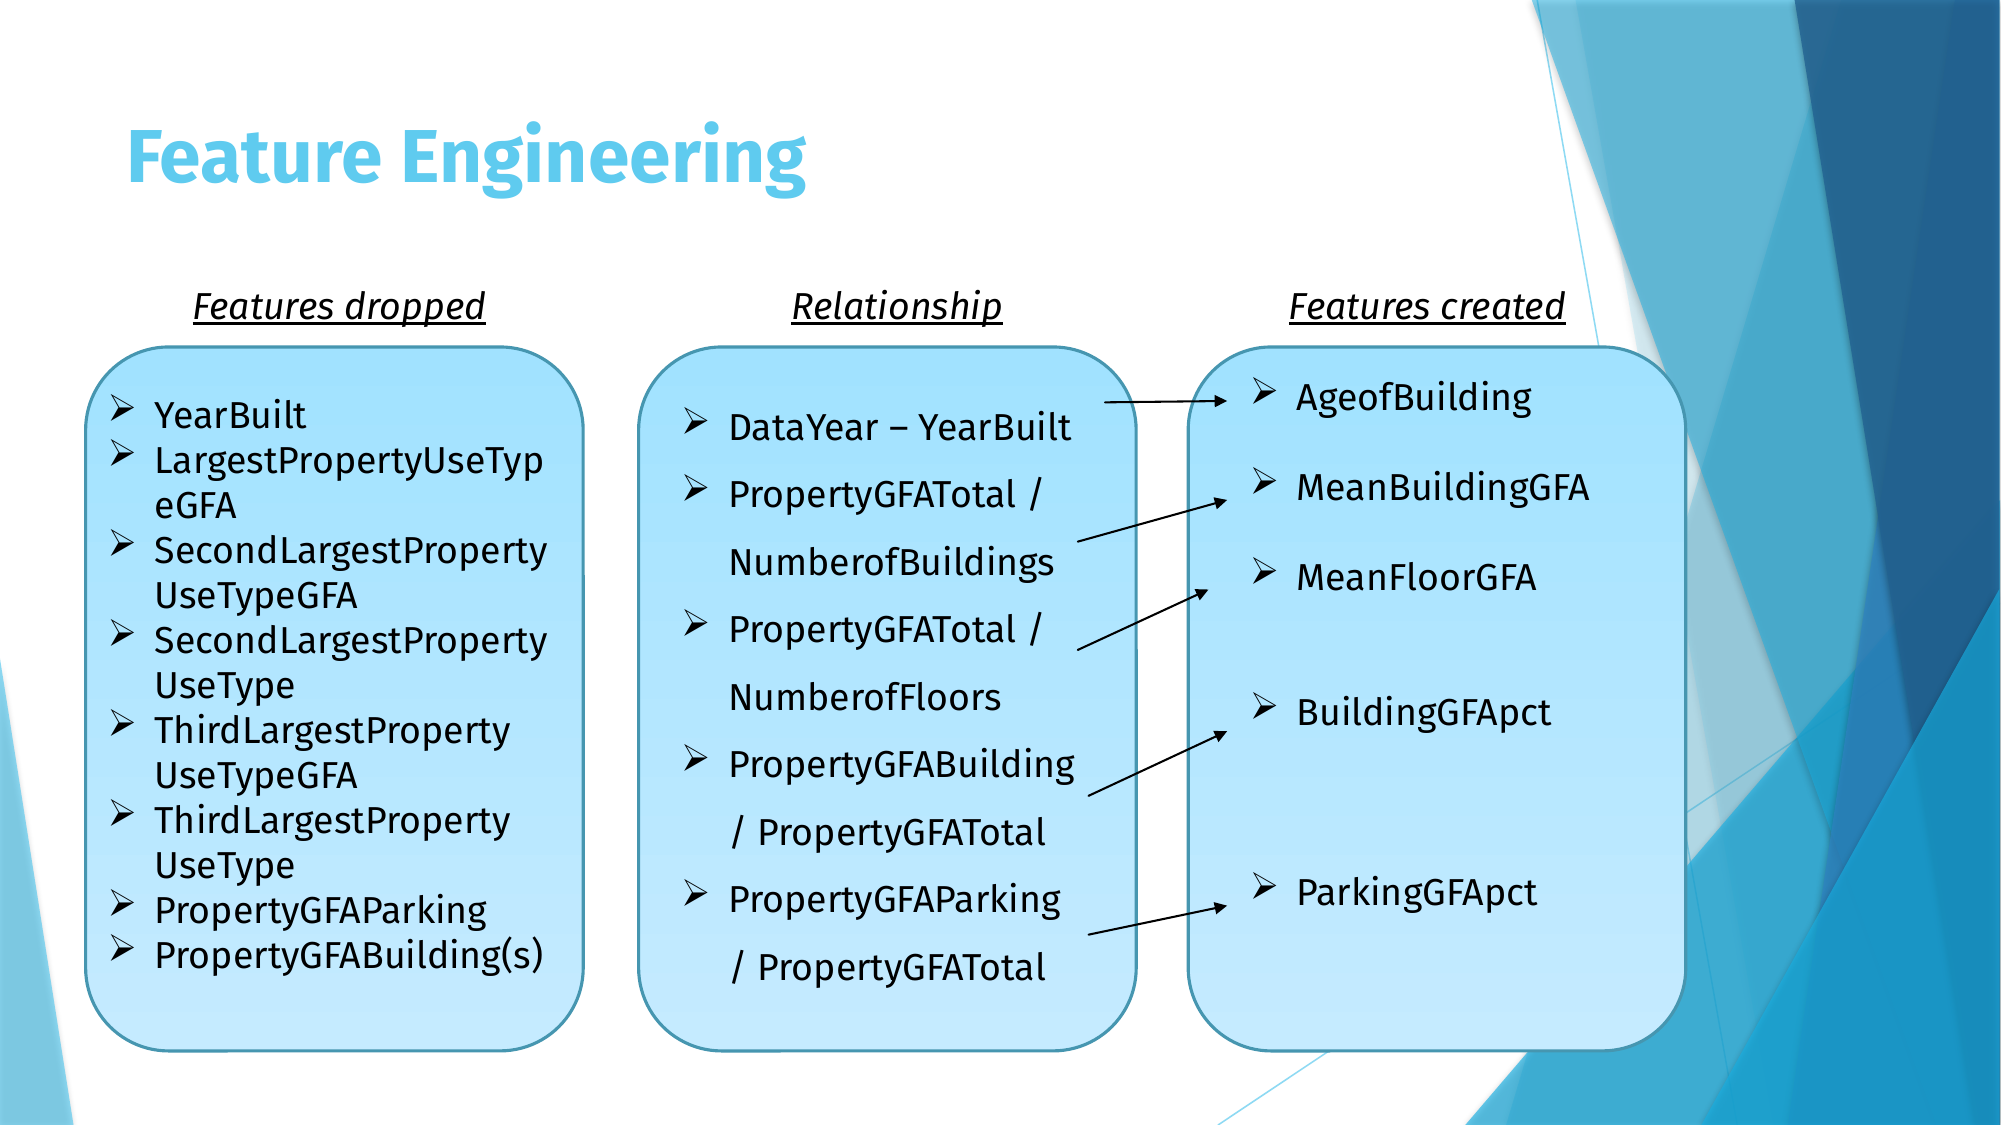

# Feature Engineering
Features created
Relationship
Features dropped

AgeofBuilding

MeanBuildingGFA

MeanFloorGFA

BuildingGFApct

ParkingGFApct

DataYear – YearBuilt
PropertyGFATotal / NumberofBuildings
PropertyGFATotal / NumberofFloors
PropertyGFABuilding / PropertyGFATotal
PropertyGFAParking / PropertyGFATotal
YearBuilt
LargestPropertyUseTypeGFA
SecondLargestPropertyUseTypeGFA
SecondLargestPropertyUseType
ThirdLargestProperty UseTypeGFA
ThirdLargestProperty UseType
PropertyGFAParking
PropertyGFABuilding(s)

9